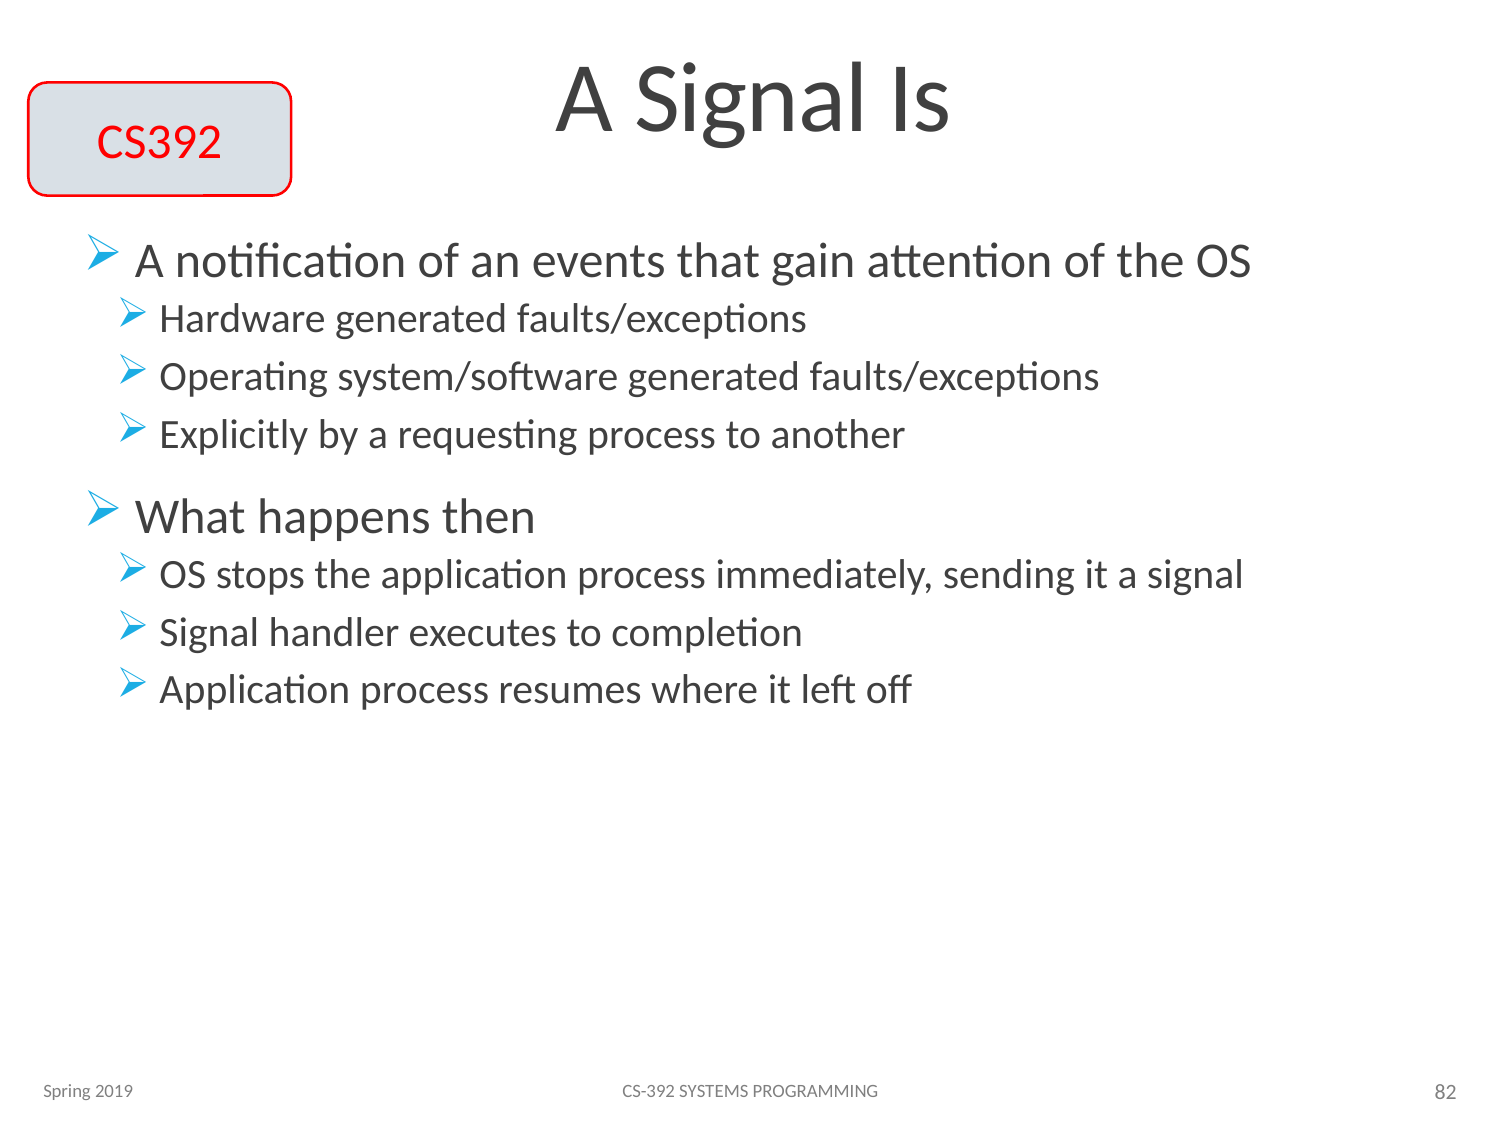

# A Signal Is
CS392
 A notification of an events that gain attention of the OS
 Hardware generated faults/exceptions
 Operating system/software generated faults/exceptions
 Explicitly by a requesting process to another
 What happens then
 OS stops the application process immediately, sending it a signal
 Signal handler executes to completion
 Application process resumes where it left off
Spring 2019
CS-392 Systems Programming
82